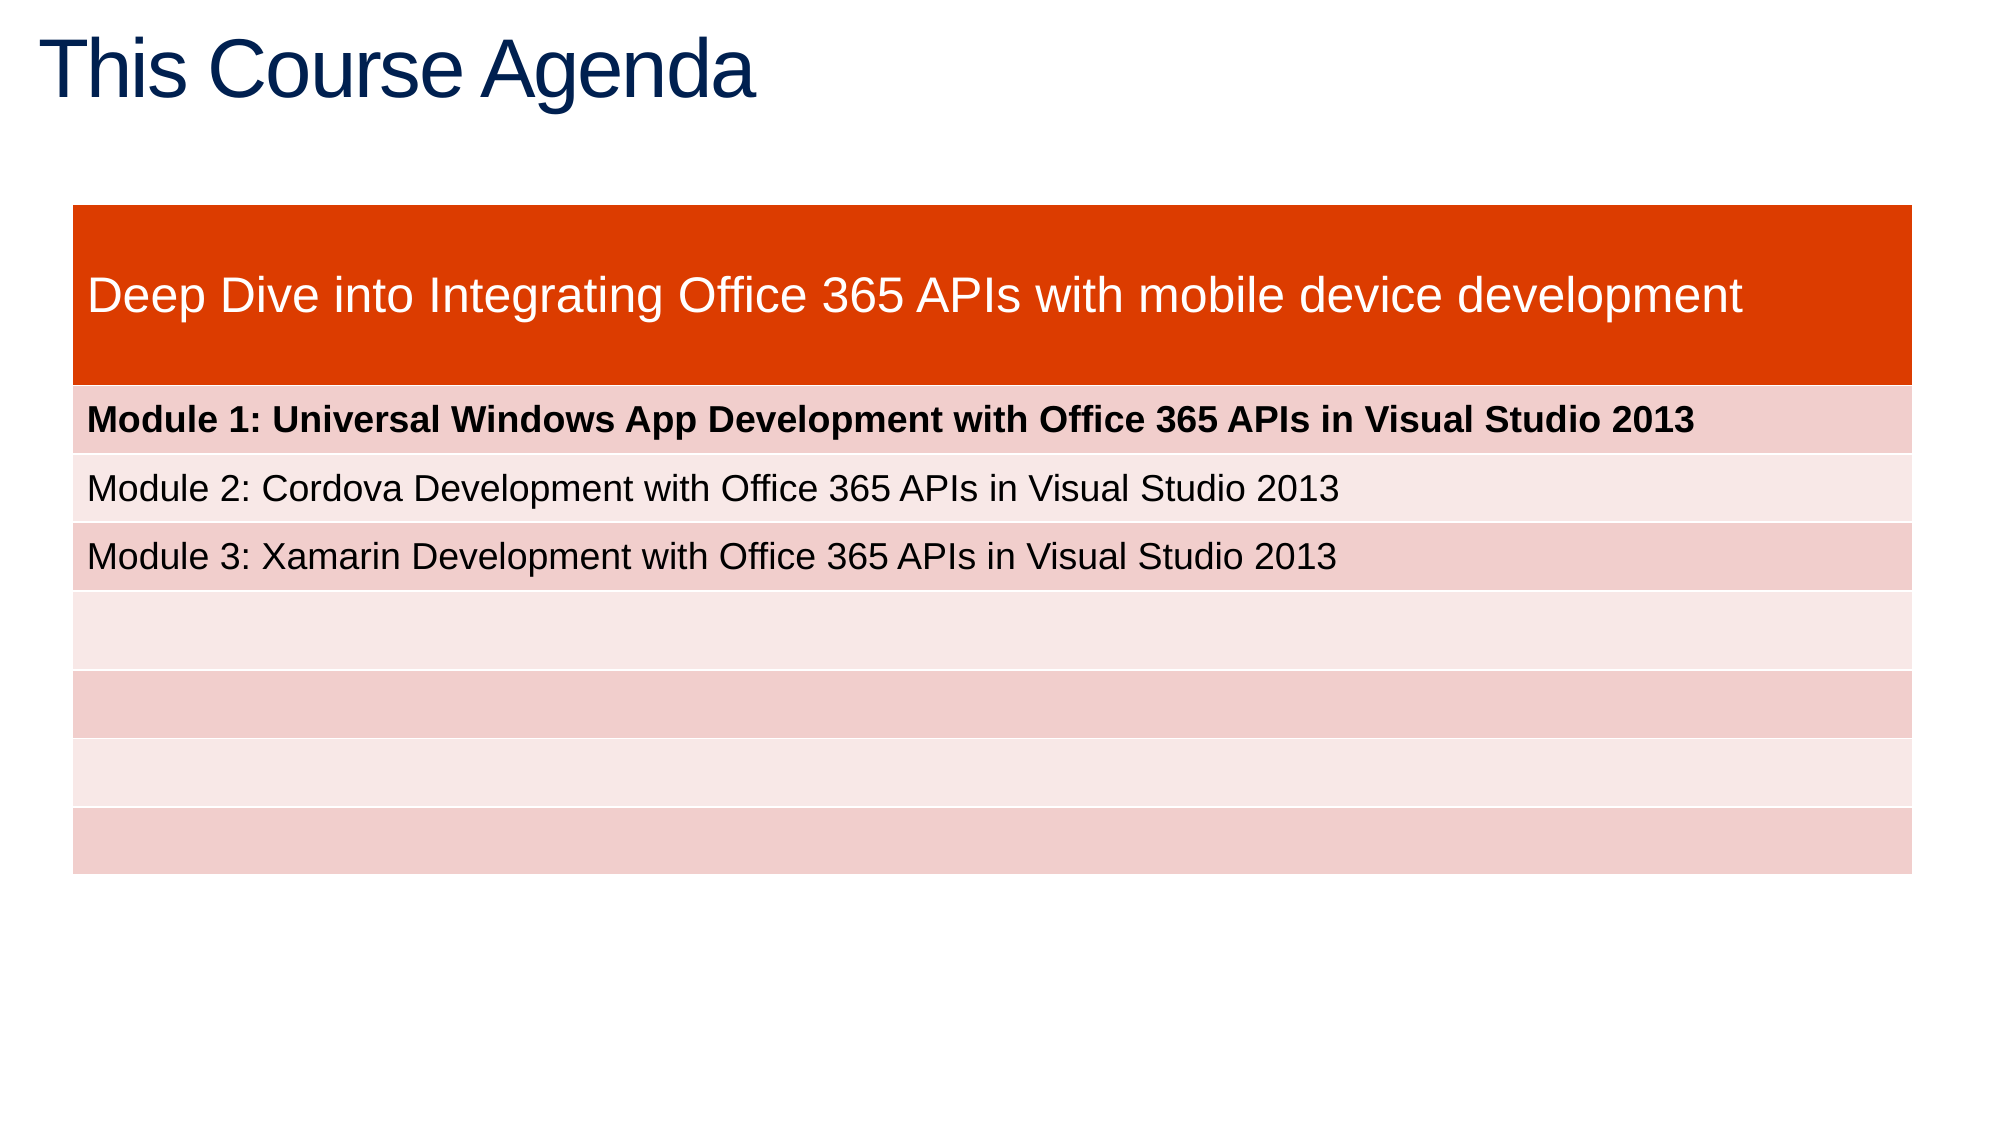

# This Course Agenda
| Deep Dive into Integrating Office 365 APIs with mobile device development |
| --- |
| Module 1: Universal Windows App Development with Office 365 APIs in Visual Studio 2013 |
| Module 2: Cordova Development with Office 365​ APIs in Visual Studio 2013 |
| Module 3: Xamarin Development with Office 365 APIs in Visual Studio 2013 |
|  |
|  |
|  |
|  |